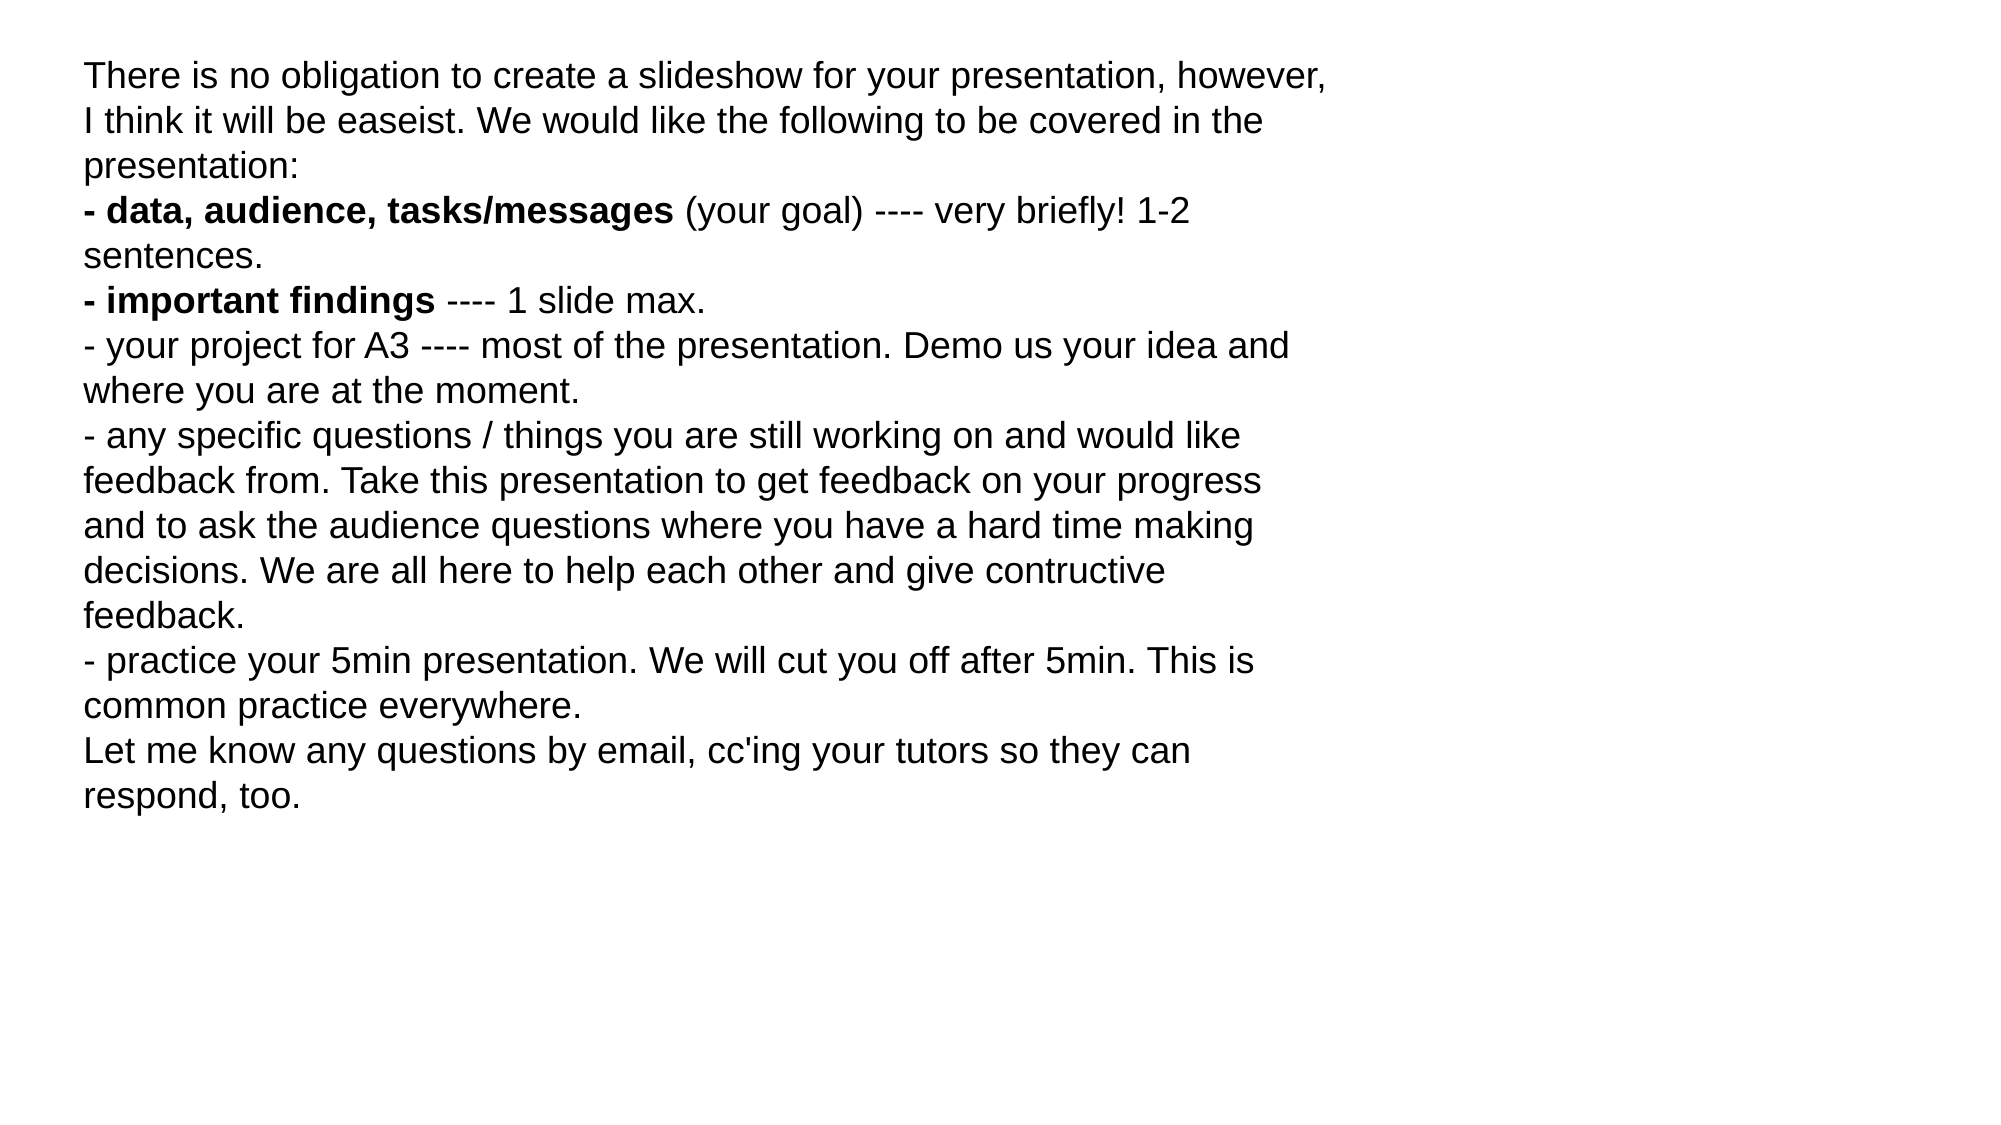

There is no obligation to create a slideshow for your presentation, however, I think it will be easeist. We would like the following to be covered in the presentation:
- data, audience, tasks/messages (your goal) ---- very briefly! 1-2 sentences.
- important findings ---- 1 slide max.
- your project for A3 ---- most of the presentation. Demo us your idea and where you are at the moment.
- any specific questions / things you are still working on and would like feedback from. Take this presentation to get feedback on your progress and to ask the audience questions where you have a hard time making decisions. We are all here to help each other and give contructive feedback.
- practice your 5min presentation. We will cut you off after 5min. This is common practice everywhere.
Let me know any questions by email, cc'ing your tutors so they can respond, too.
16